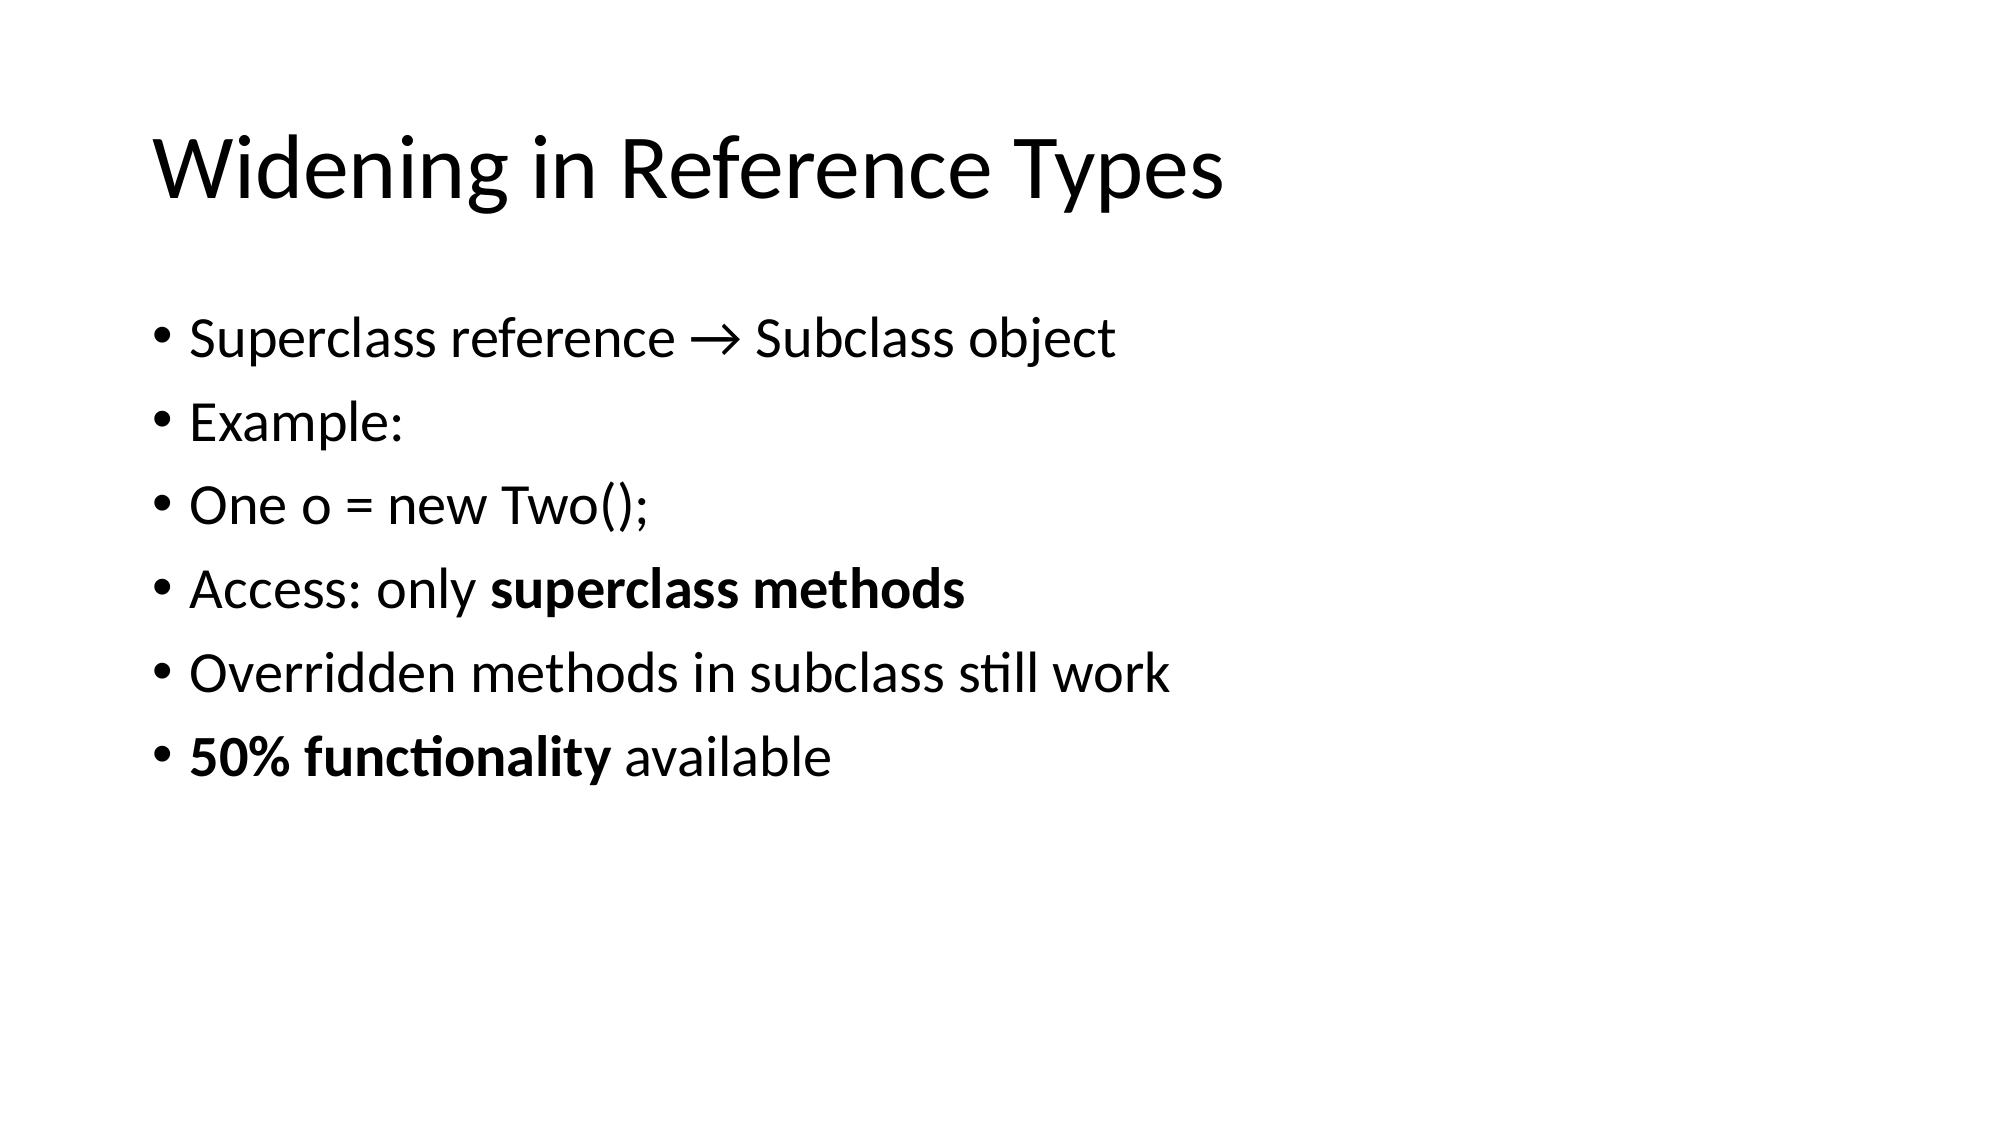

# Widening in Reference Types
Superclass reference → Subclass object
Example:
One o = new Two();
Access: only superclass methods
Overridden methods in subclass still work
50% functionality available